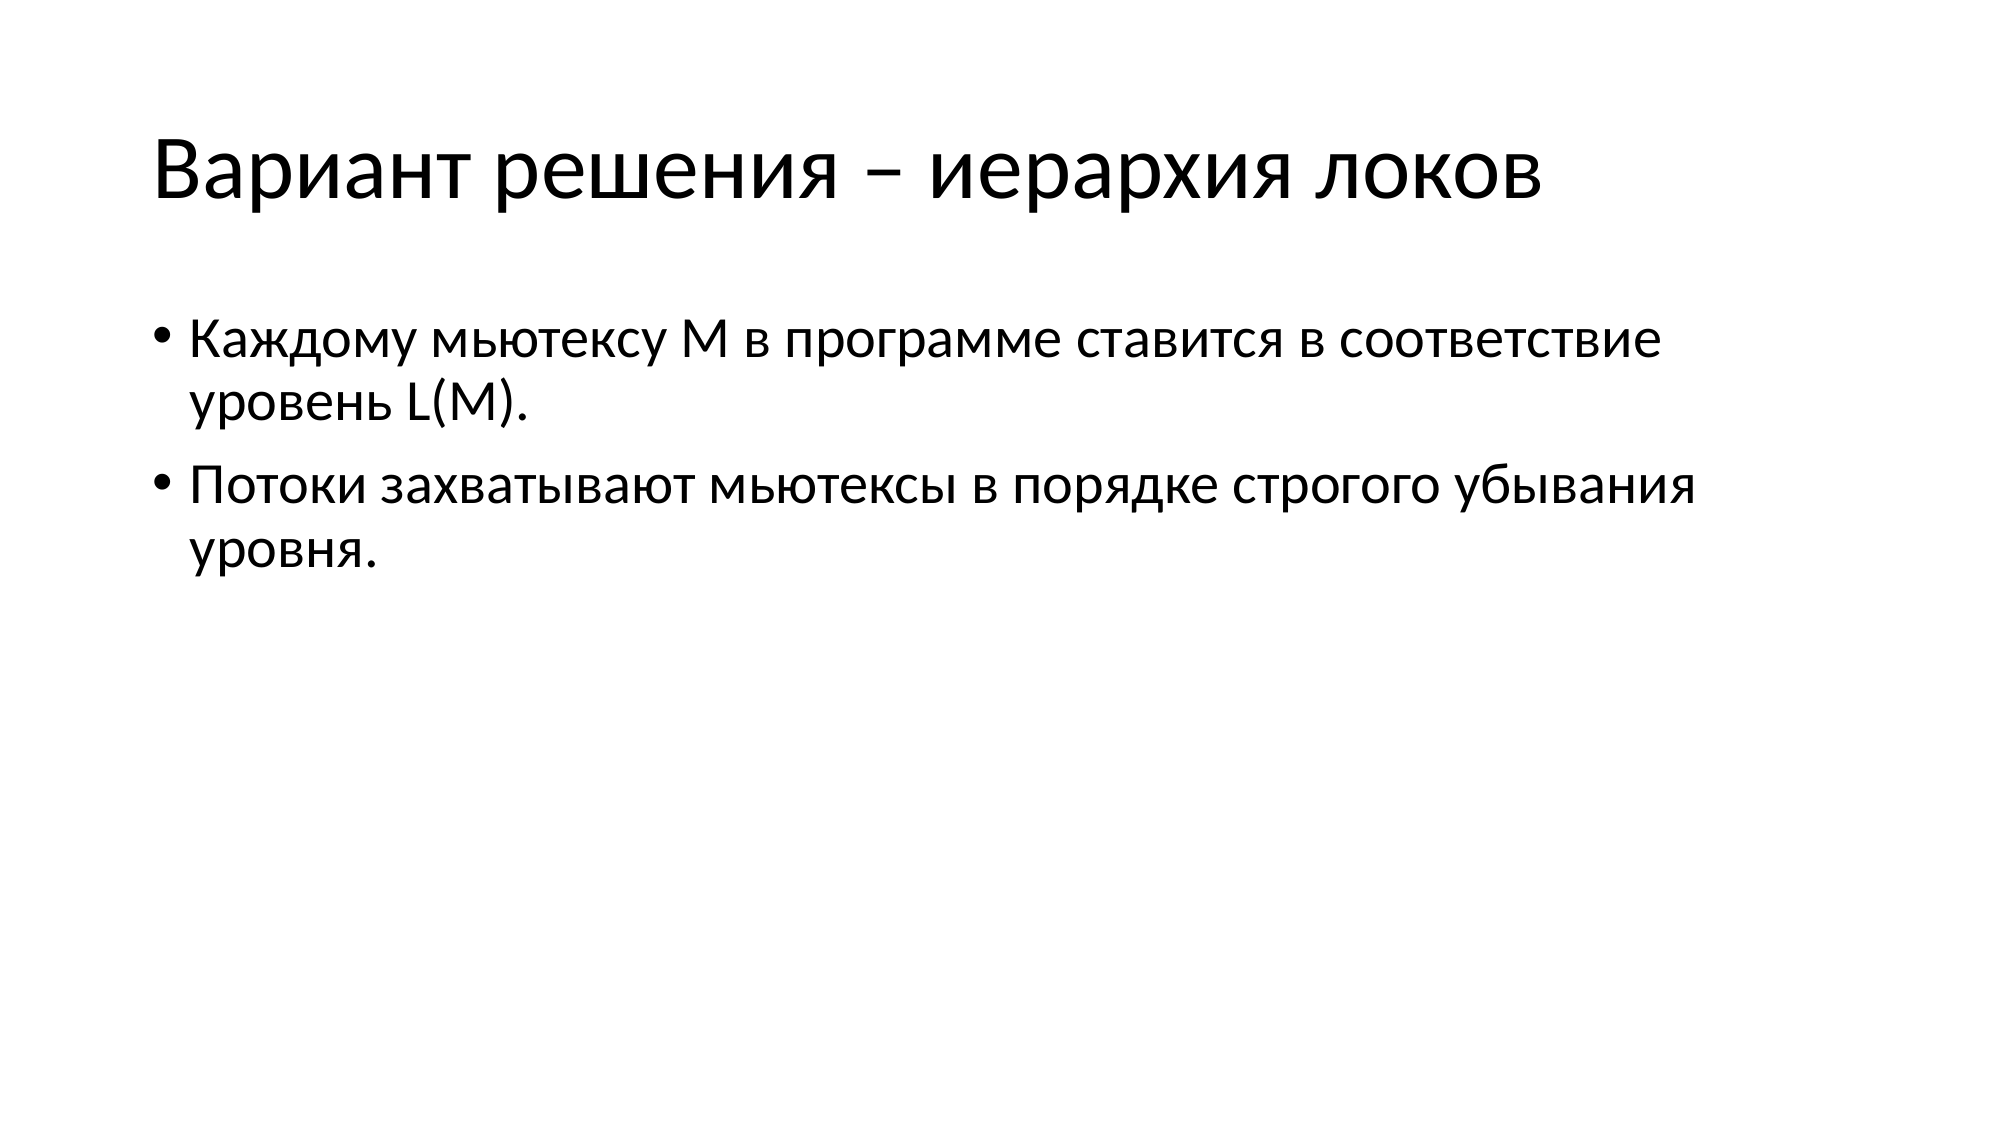

# Вариант решения – иерархия локов
Каждому мьютексу M в программе ставится в соответствие уровень L(M).
Потоки захватывают мьютексы в порядке строгого убывания уровня.